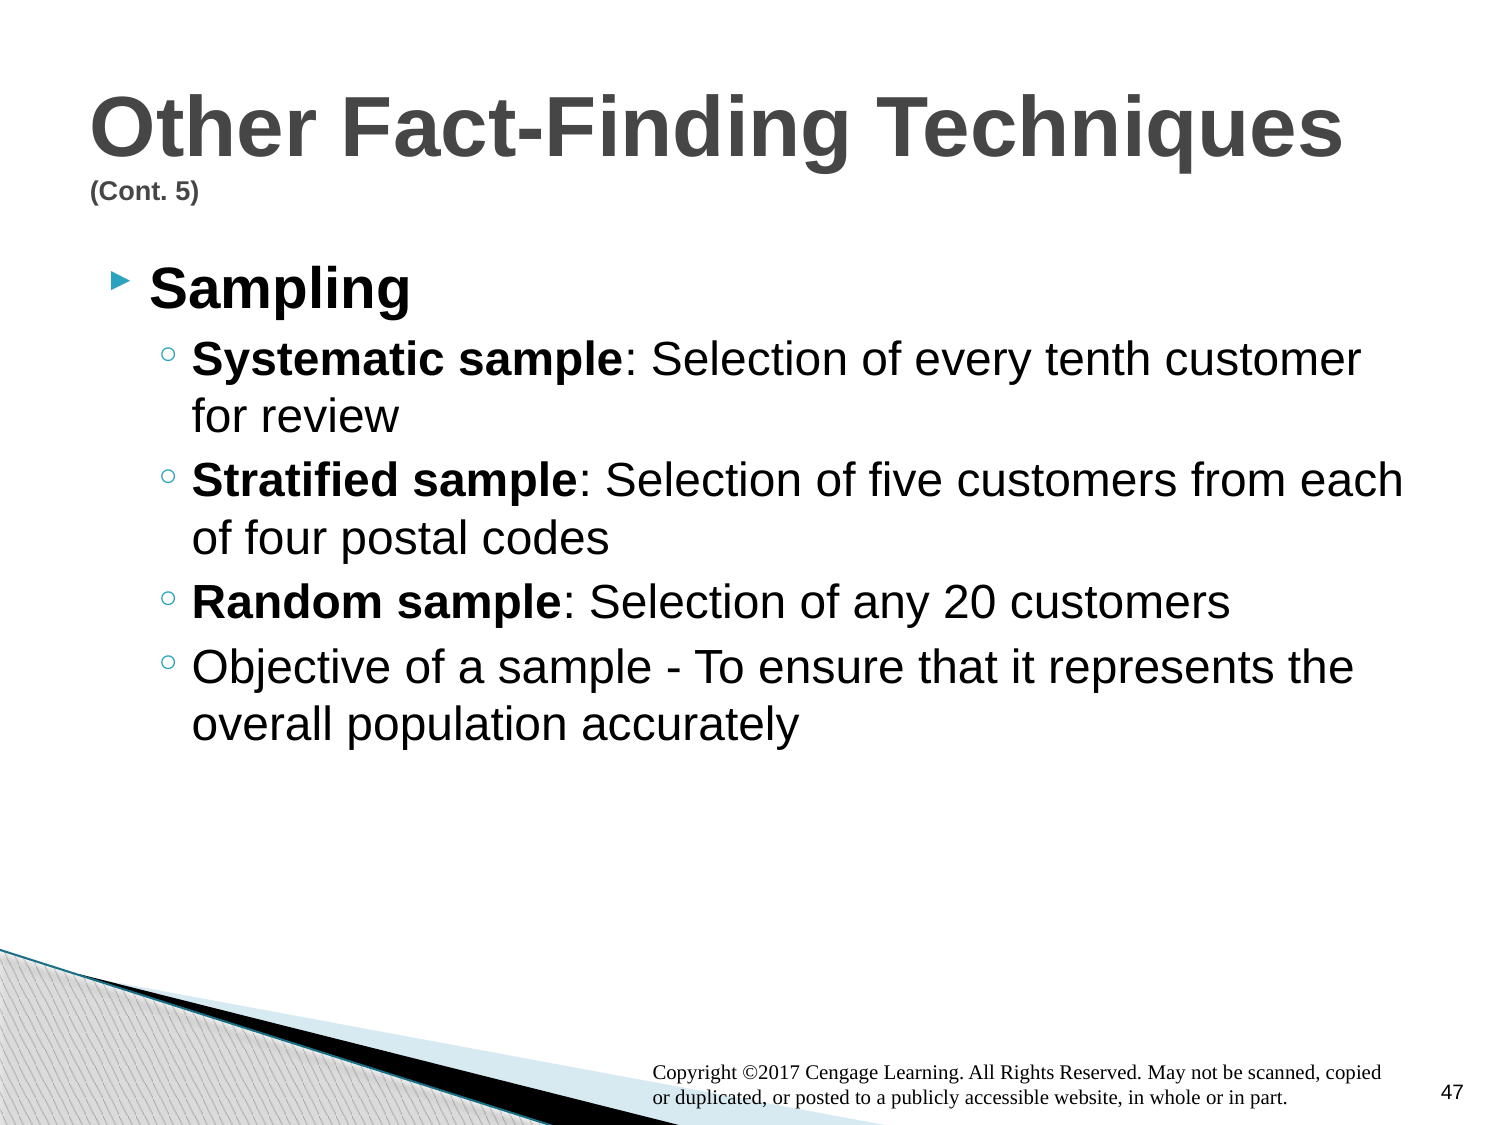

# Other Fact-Finding Techniques (Cont. 5)
Sampling
Systematic sample: Selection of every tenth customer for review
Stratified sample: Selection of five customers from each of four postal codes
Random sample: Selection of any 20 customers
Objective of a sample - To ensure that it represents the overall population accurately
Copyright ©2017 Cengage Learning. All Rights Reserved. May not be scanned, copied or duplicated, or posted to a publicly accessible website, in whole or in part.
47